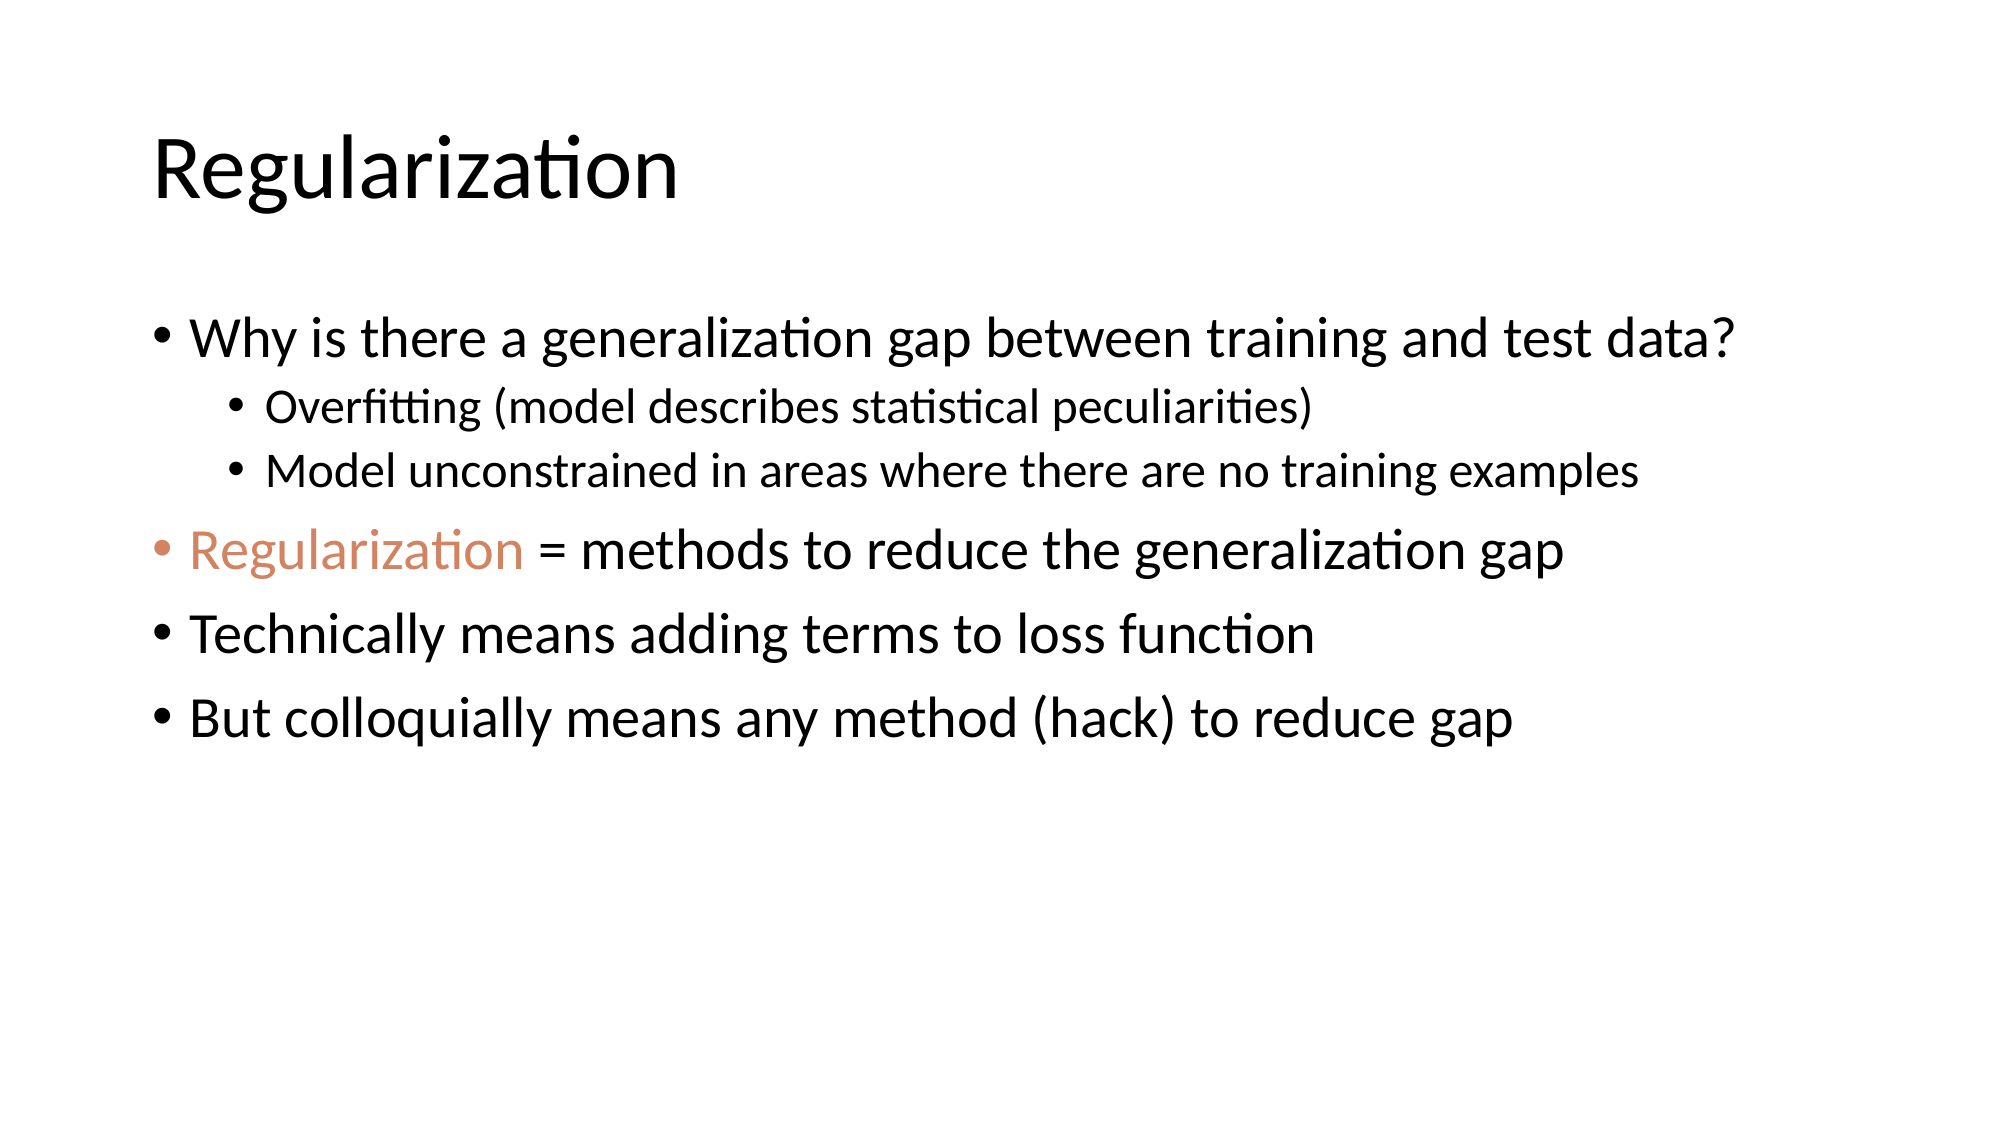

# Regularization
Why is there a generalization gap between training and test data?
Overfitting (model describes statistical peculiarities)
Model unconstrained in areas where there are no training examples
Regularization = methods to reduce the generalization gap
Technically means adding terms to loss function
But colloquially means any method (hack) to reduce gap